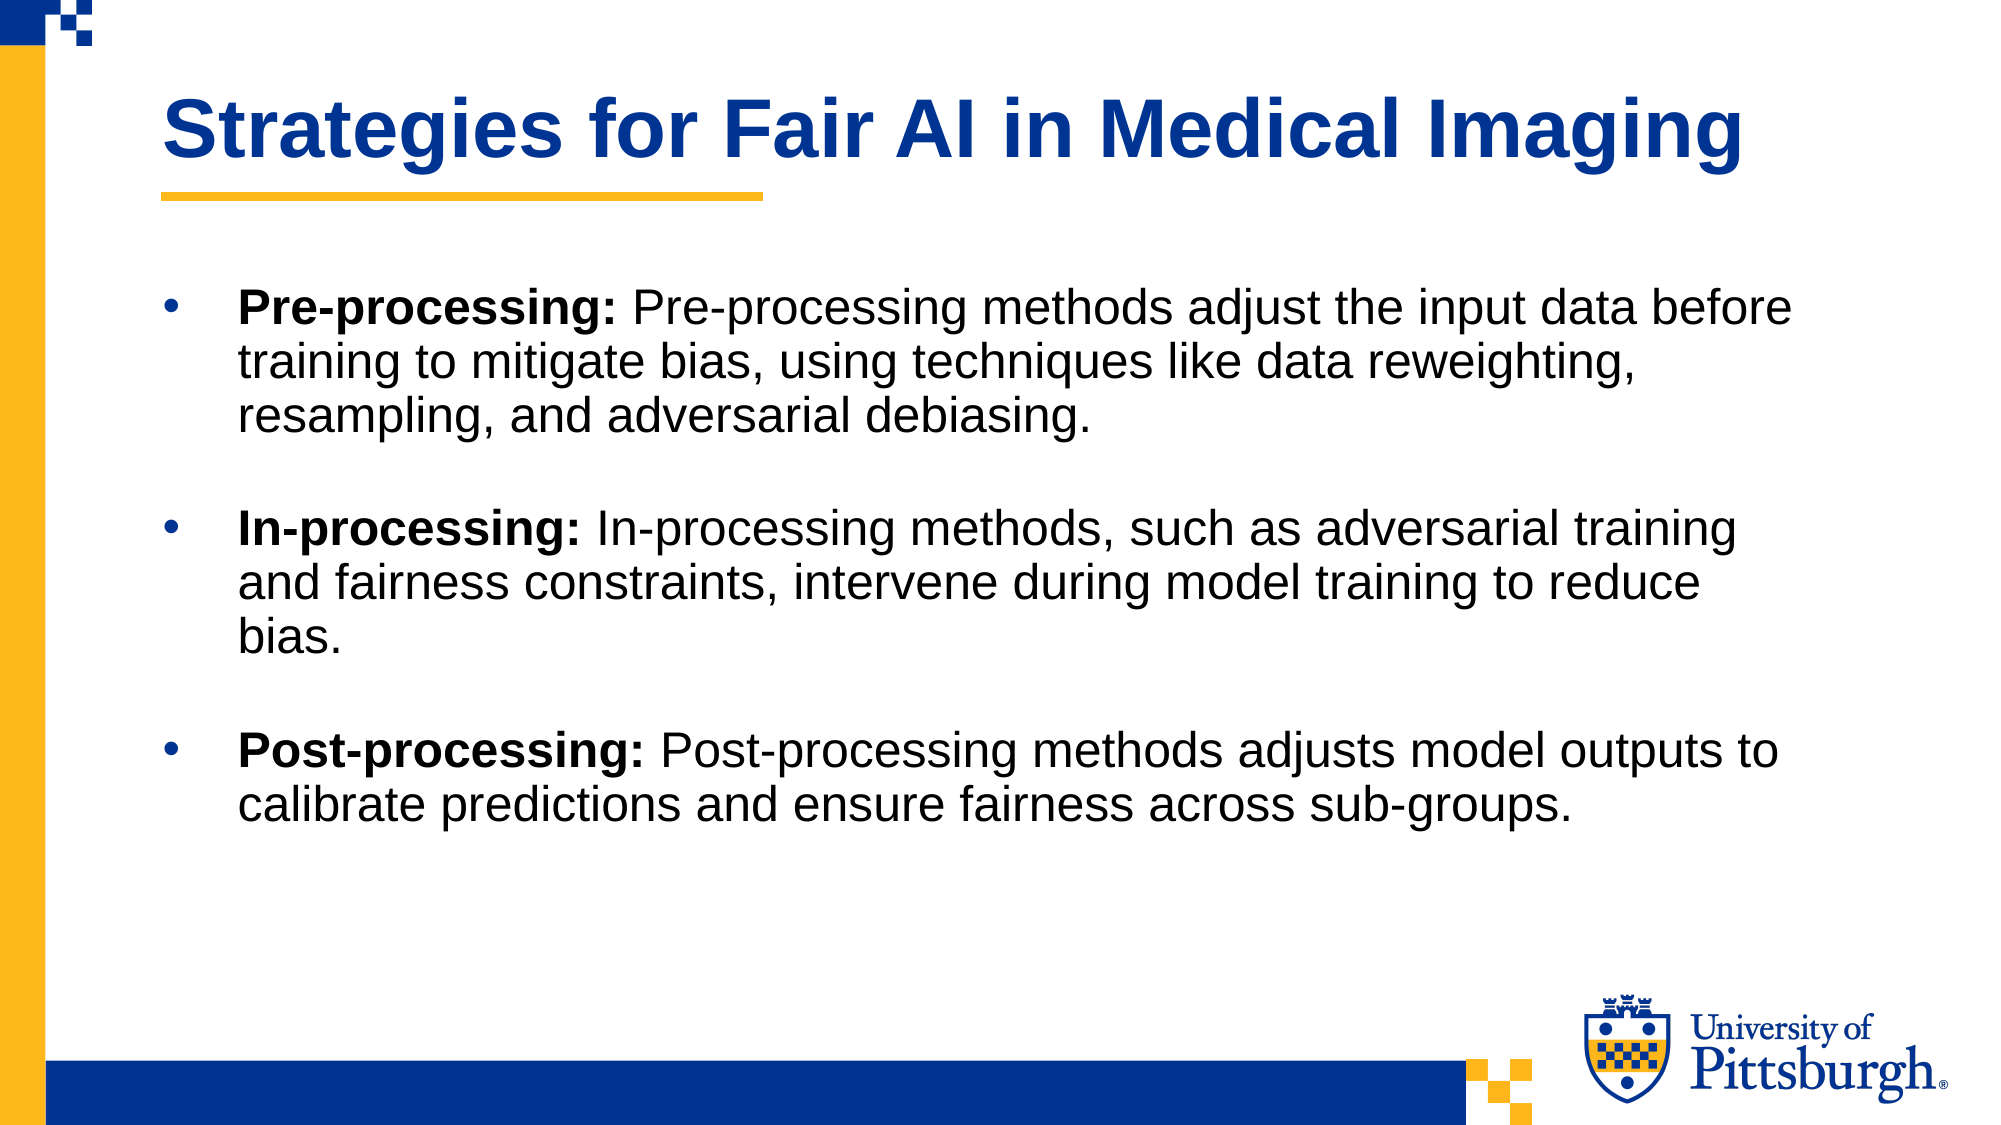

Strategies for Fair AI in Medical Imaging

Pre-processing: Pre-processing methods adjust the input data before training to mitigate bias, using techniques like data reweighting, resampling, and adversarial debiasing.

In-processing: In-processing methods, such as adversarial training and fairness constraints, intervene during model training to reduce bias.

Post-processing: Post-processing methods adjusts model outputs to calibrate predictions and ensure fairness across sub-groups.